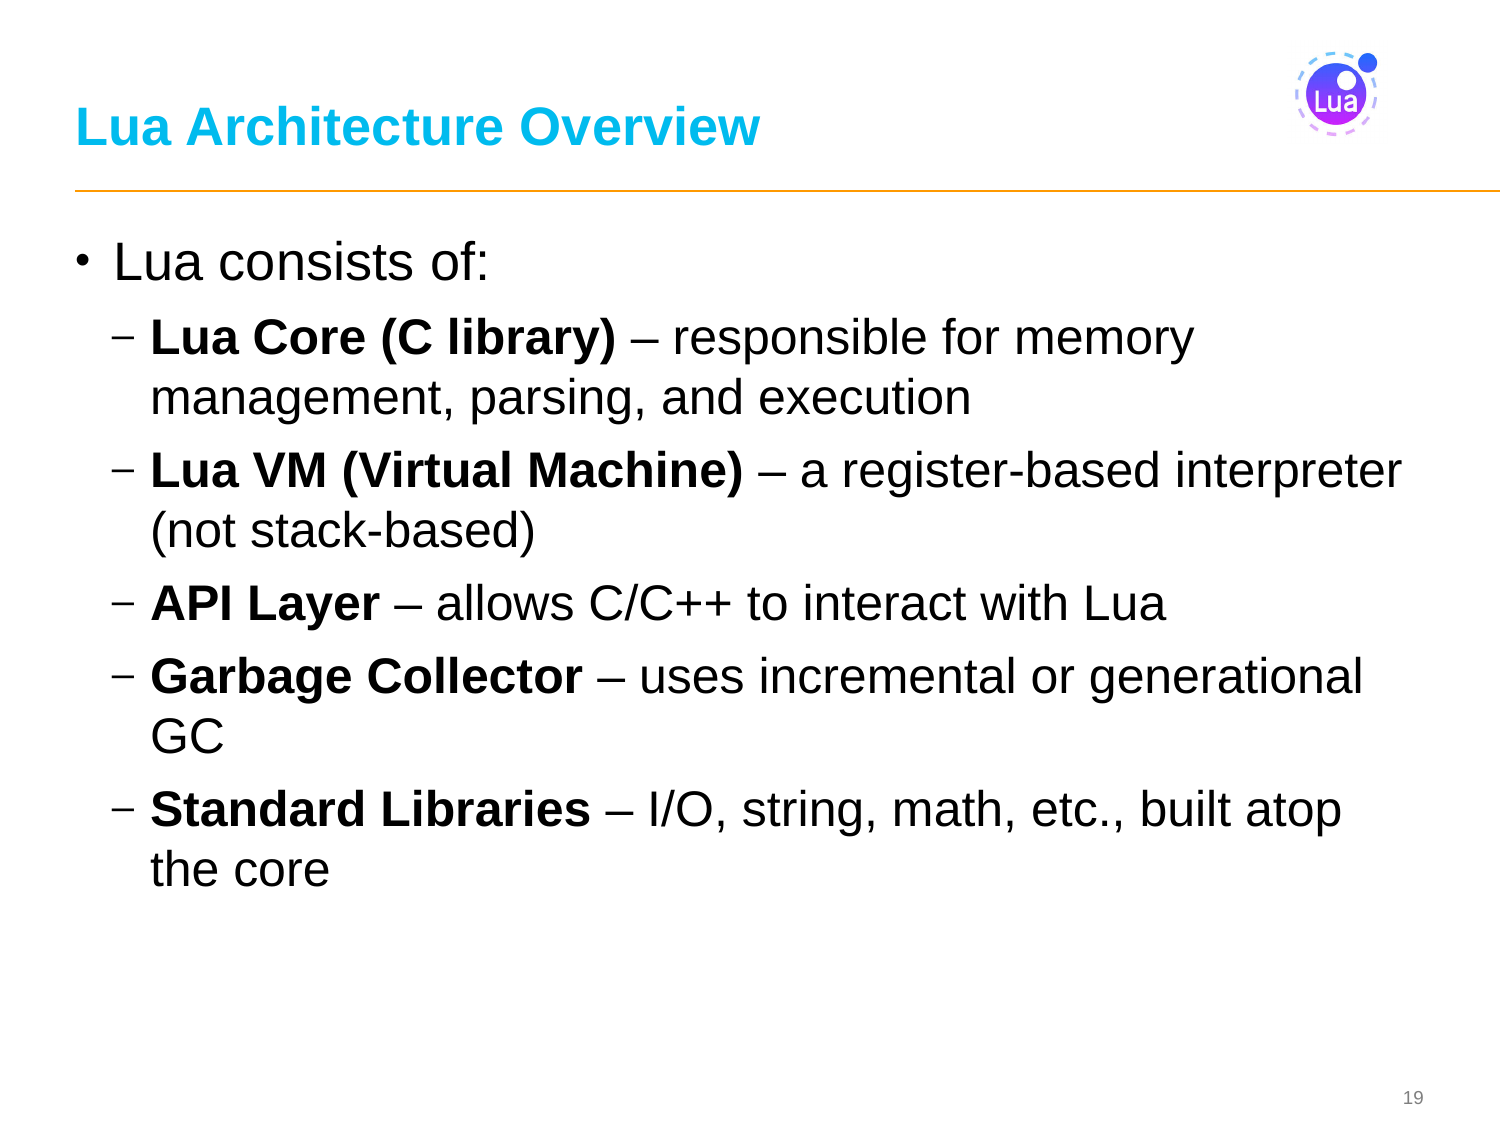

# Lua Architecture Overview
Lua consists of:
Lua Core (C library) – responsible for memory management, parsing, and execution
Lua VM (Virtual Machine) – a register-based interpreter (not stack-based)
API Layer – allows C/C++ to interact with Lua
Garbage Collector – uses incremental or generational GC
Standard Libraries – I/O, string, math, etc., built atop the core